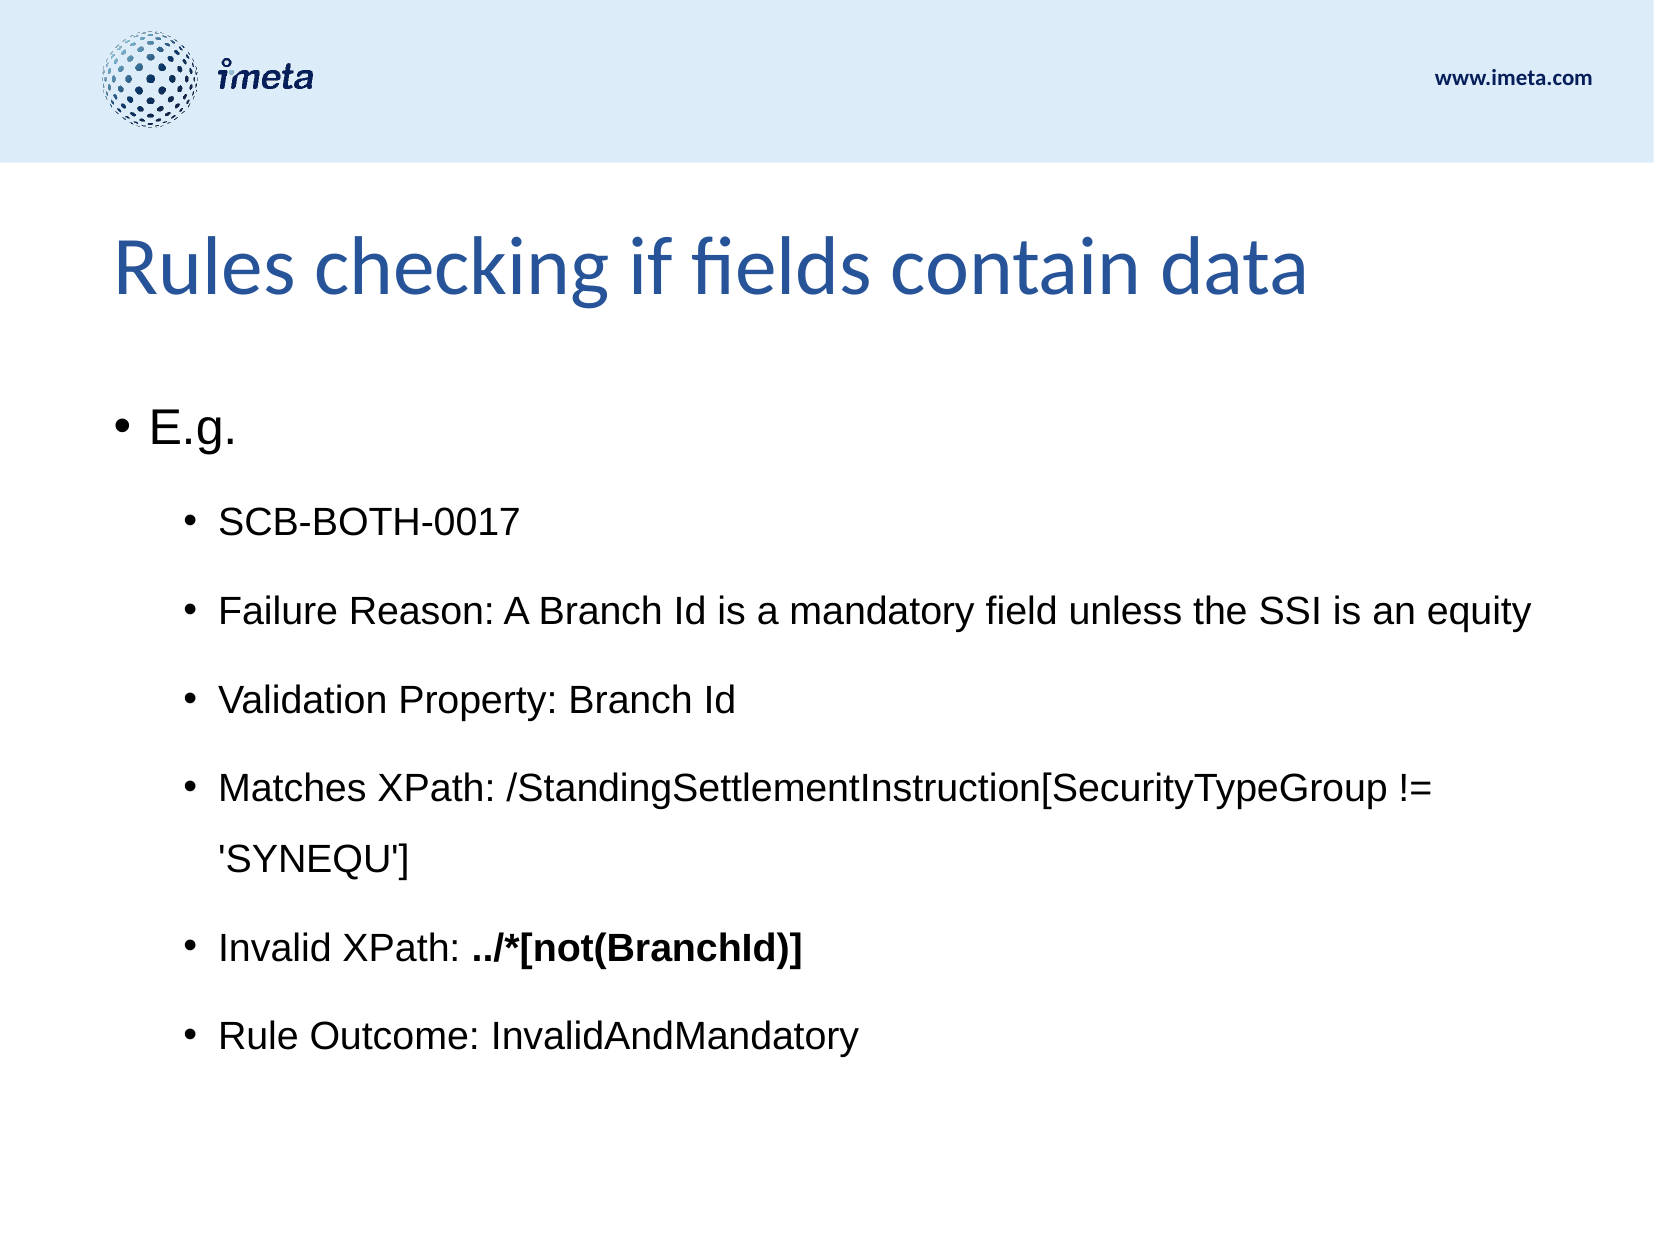

# Rules checking if fields contain data
E.g.
SCB-BOTH-0017
Failure Reason: A Branch Id is a mandatory field unless the SSI is an equity
Validation Property: Branch Id
Matches XPath: /StandingSettlementInstruction[SecurityTypeGroup != 'SYNEQU']
Invalid XPath: ../*[not(BranchId)]
Rule Outcome: InvalidAndMandatory